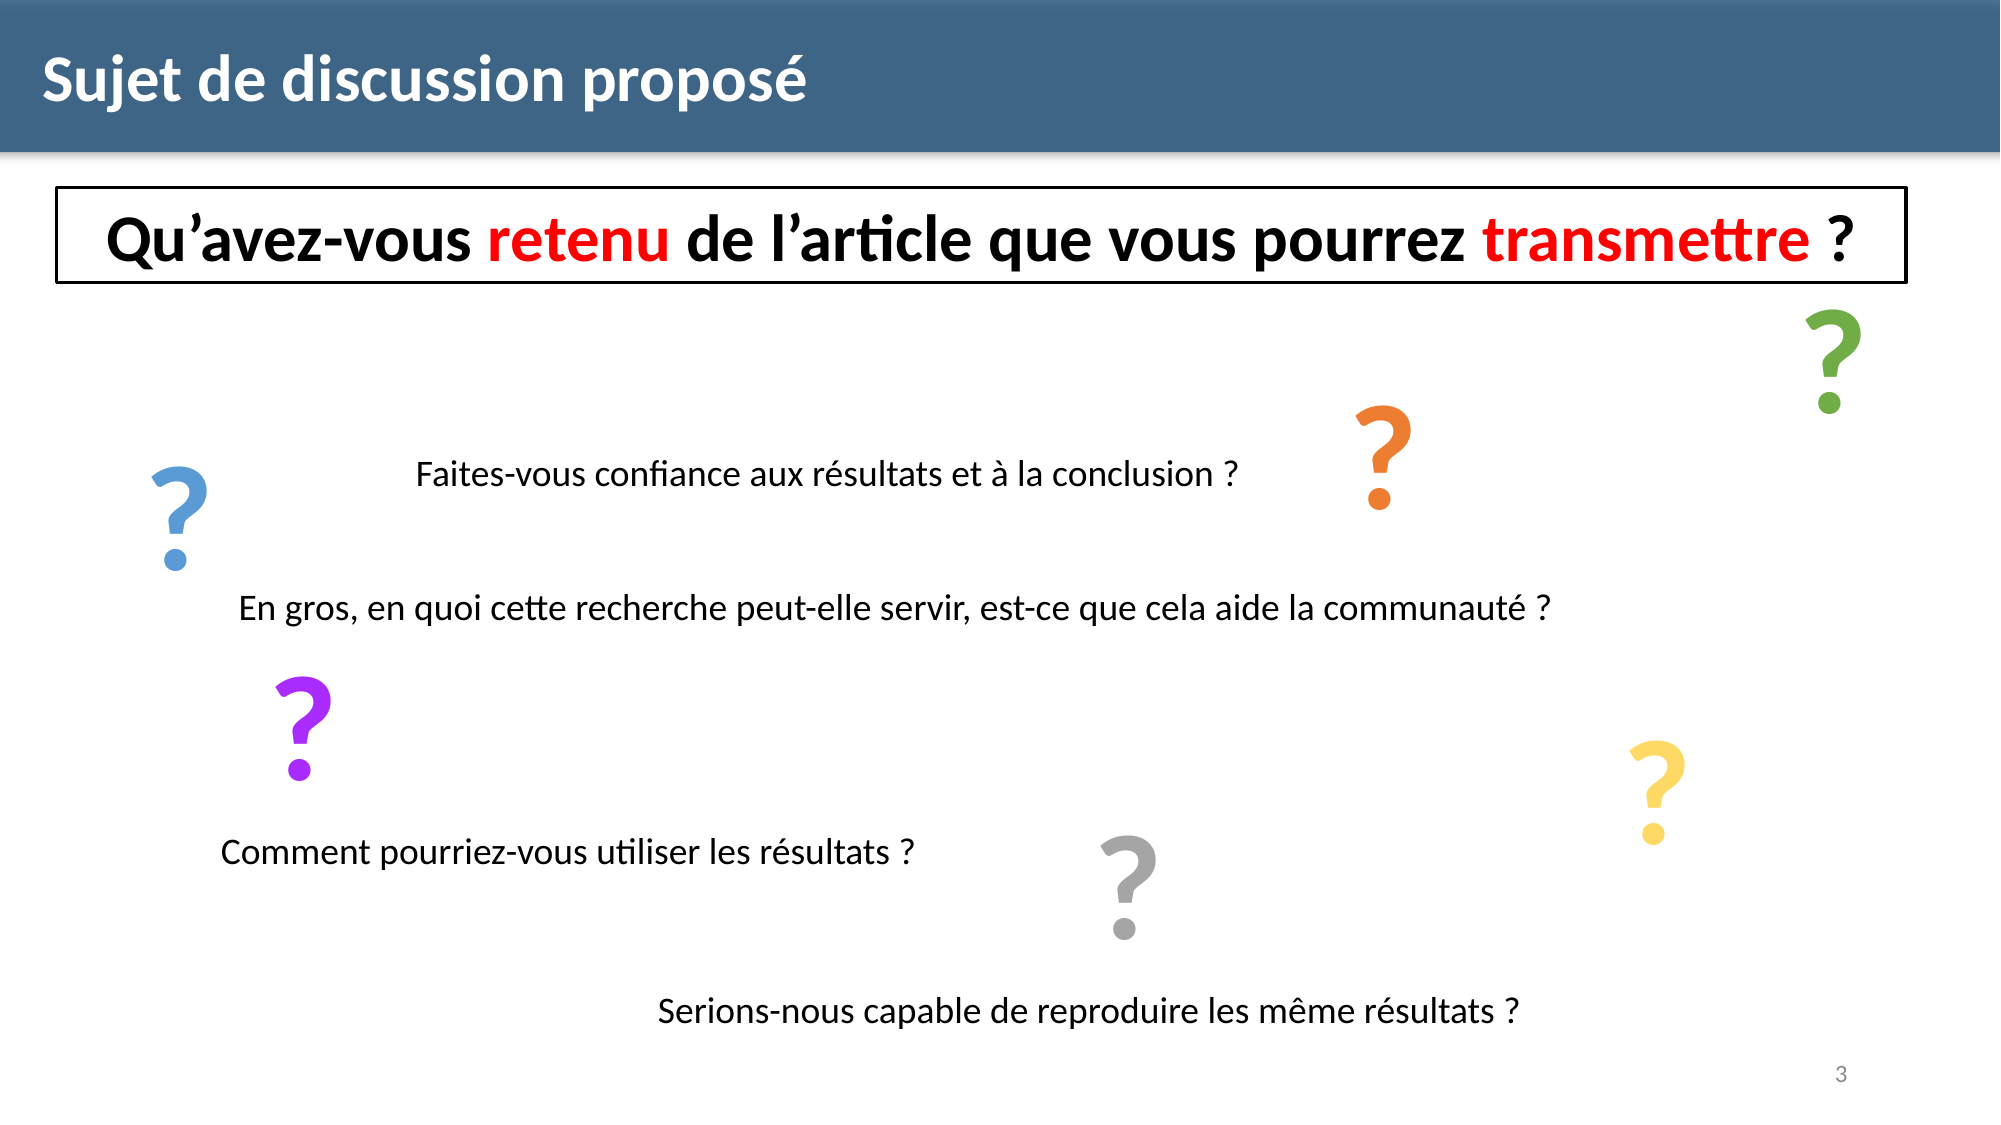

Sujet de discussion proposé
Qu’avez-vous retenu de l’article que vous pourrez transmettre ?
?
?
?
Faites-vous confiance aux résultats et à la conclusion ?
En gros, en quoi cette recherche peut-elle servir, est-ce que cela aide la communauté ?
?
?
?
Comment pourriez-vous utiliser les résultats ?
Serions-nous capable de reproduire les même résultats ?
3